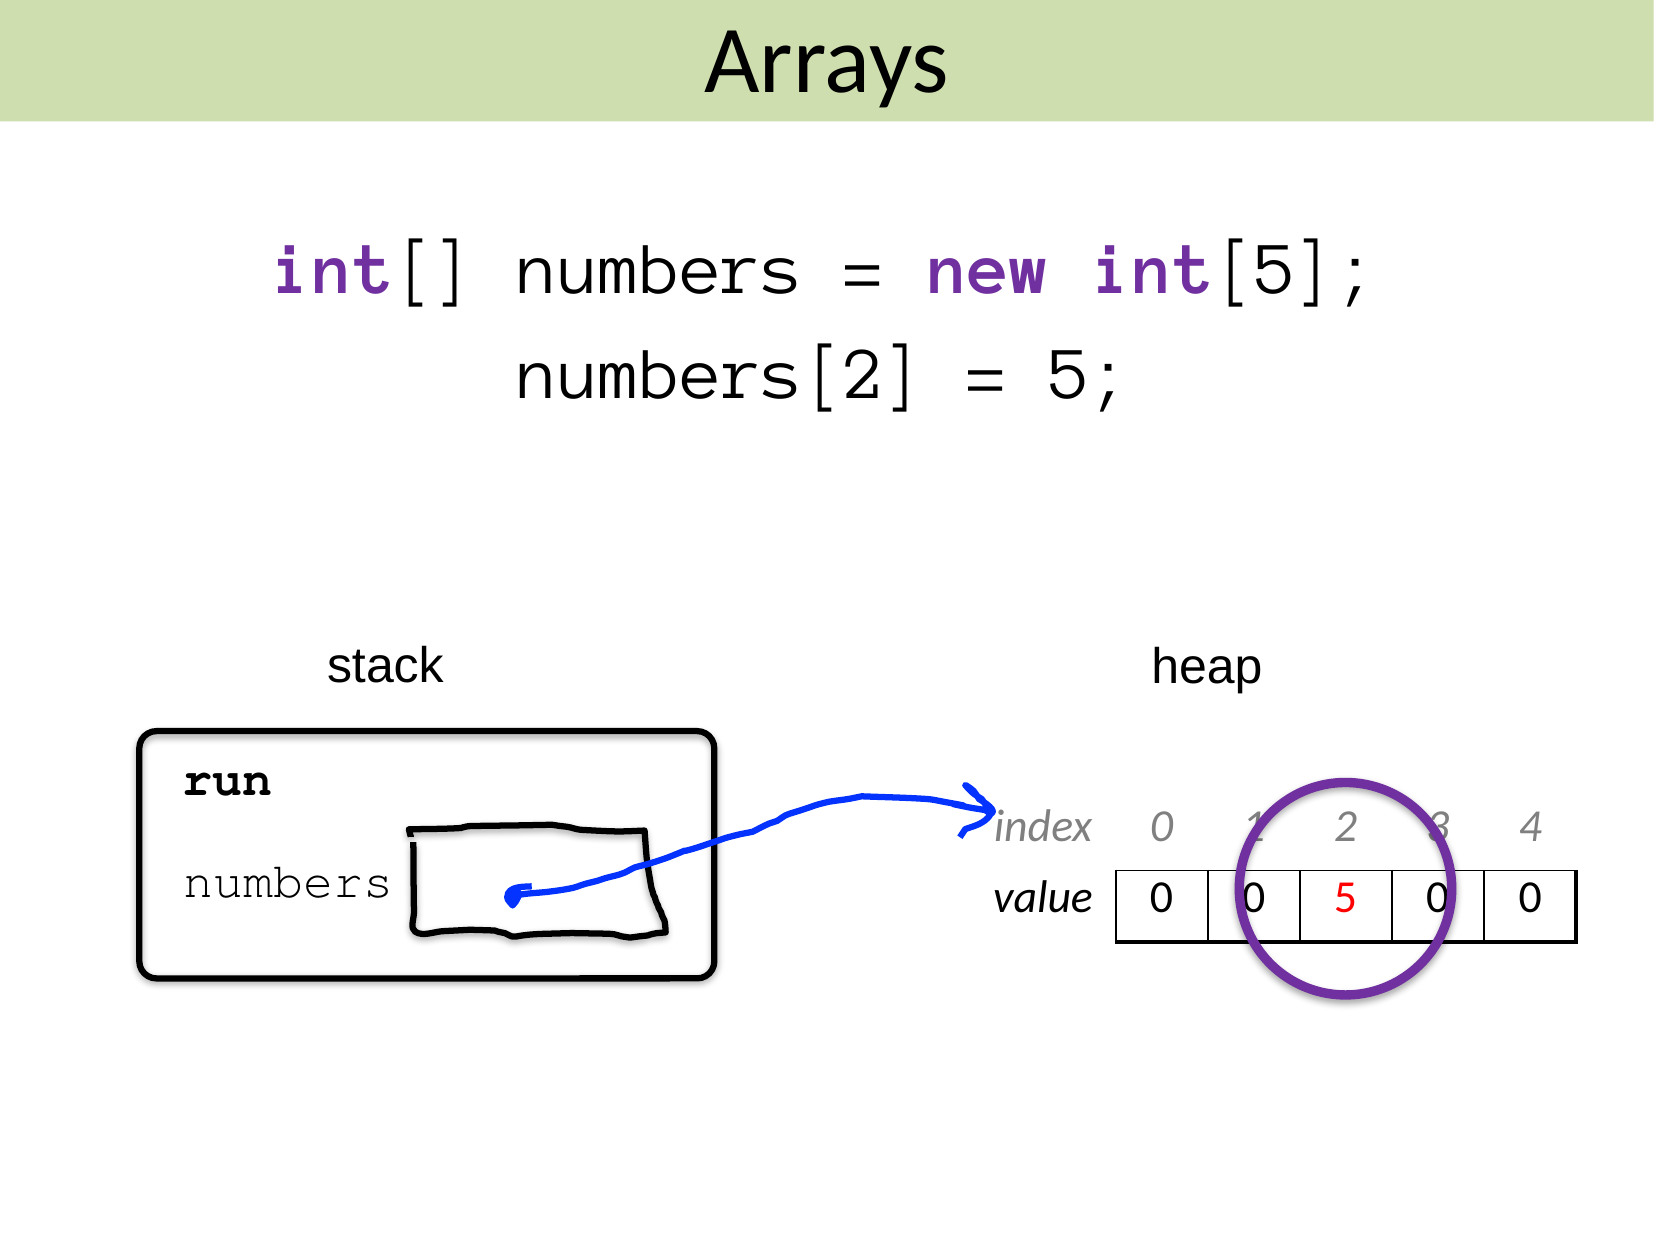

Arrays

int[] numbers = new int[5];
numbers[2] = 5;

stack
heap

run

| index | 0 | 1 | 2 | 3 | 4 |
| --- | --- | --- | --- | --- | --- |
| value | 0 | 0 | 5 | 0 | 0 |

numbers